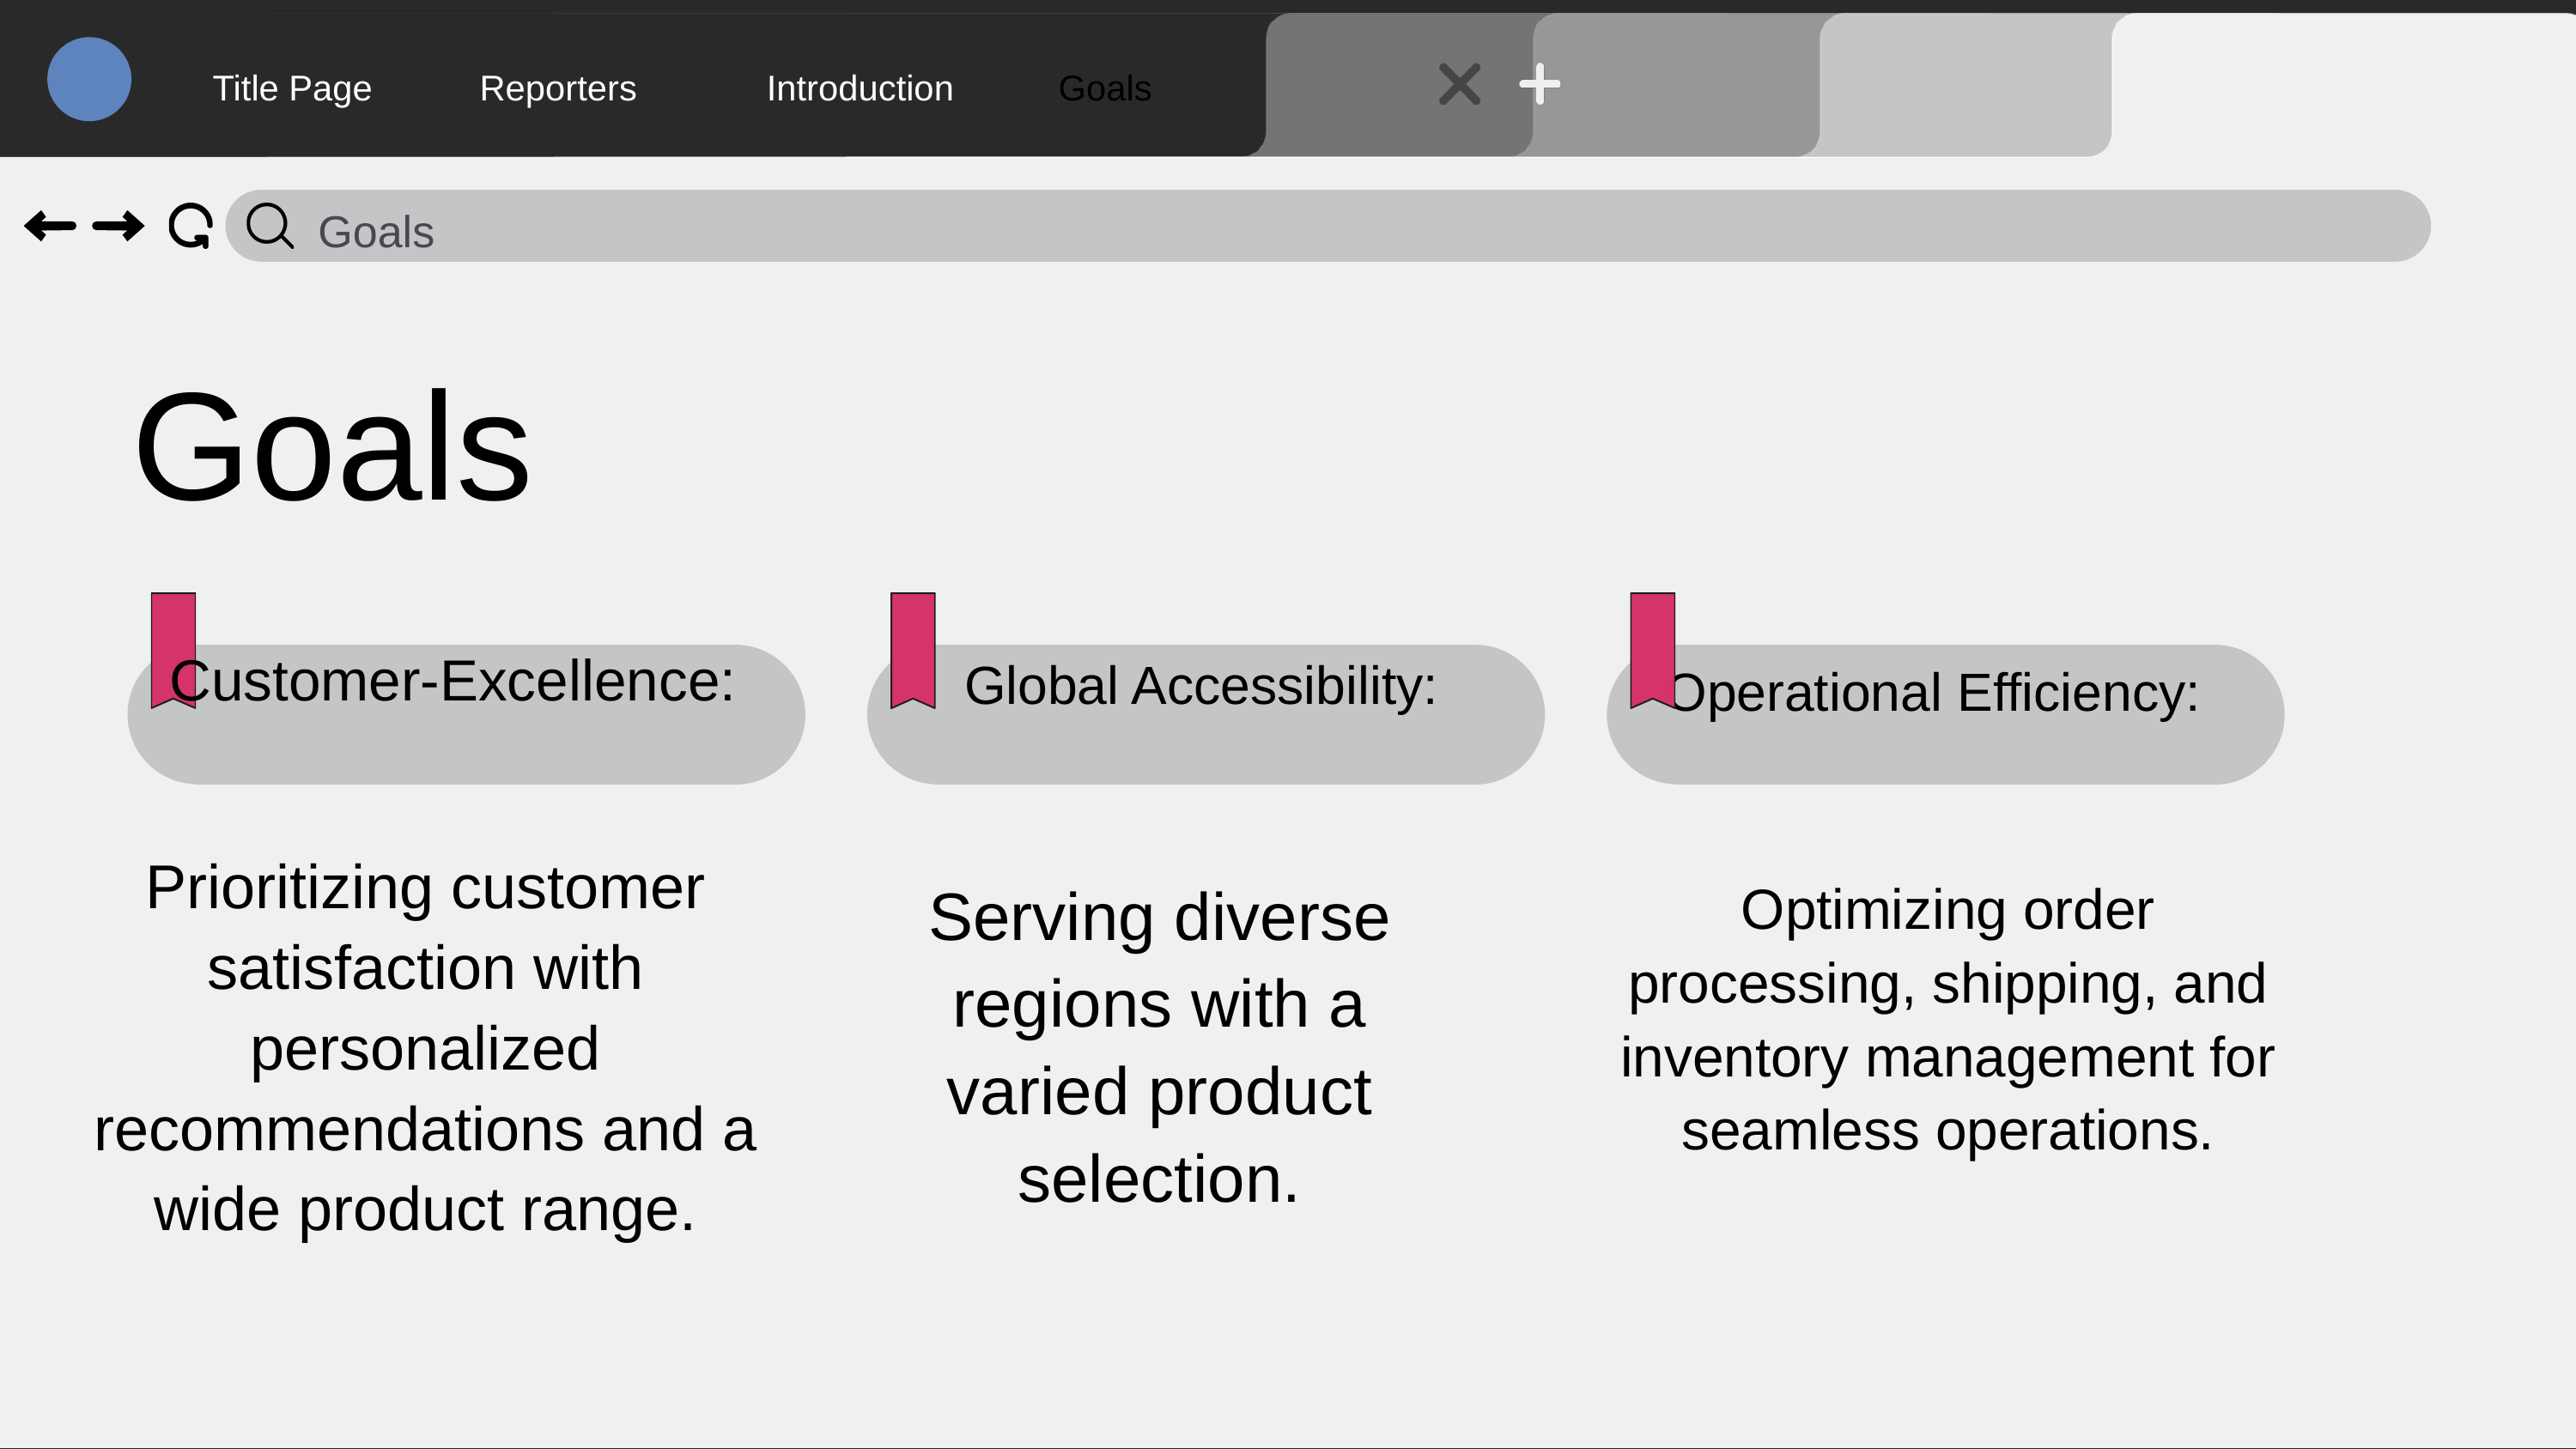

Title Page
Reporters
Introduction
Goals

Goals

Goals

Customer-Excellence:
Global Accessibility:
Operational Efficiency:
Prioritizing customer satisfaction with personalized recommendations and a wide product range.
Serving diverse regions with a varied product selection.
Optimizing order processing, shipping, and inventory management for seamless operations.